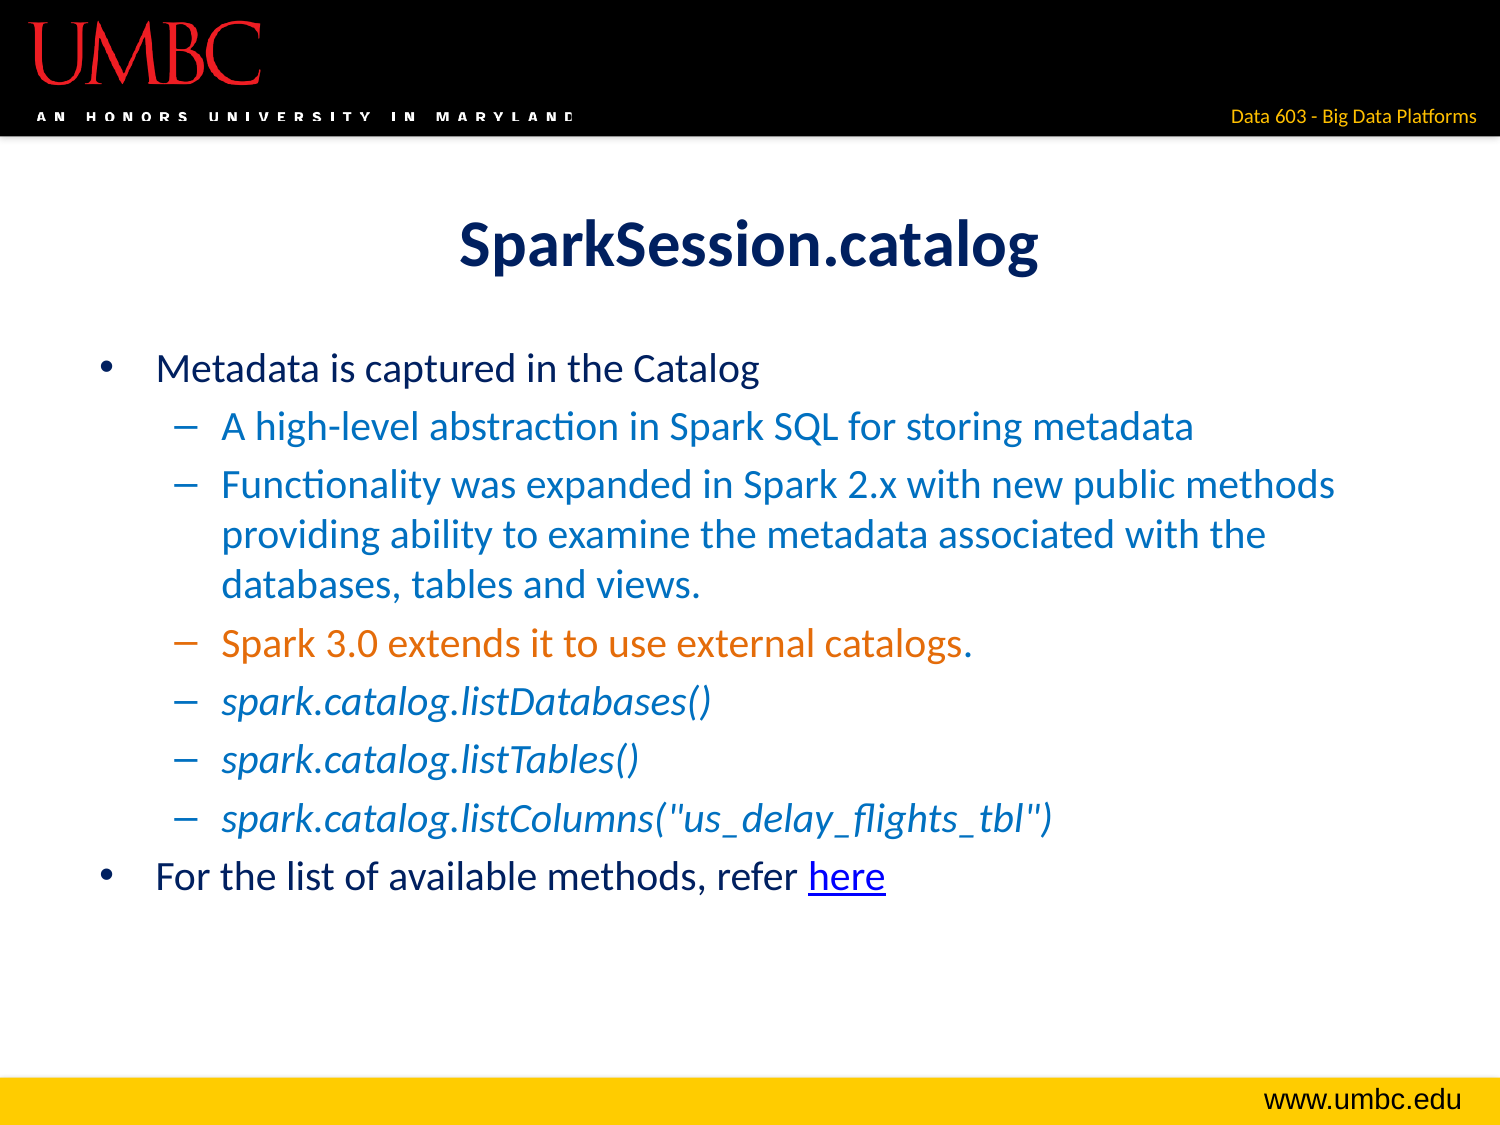

# SparkSession.catalog
Metadata is captured in the Catalog
A high-level abstraction in Spark SQL for storing metadata
Functionality was expanded in Spark 2.x with new public methods providing ability to examine the metadata associated with the databases, tables and views.
Spark 3.0 extends it to use external catalogs.
spark.catalog.listDatabases()
spark.catalog.listTables()
spark.catalog.listColumns("us_delay_flights_tbl")
For the list of available methods, refer here